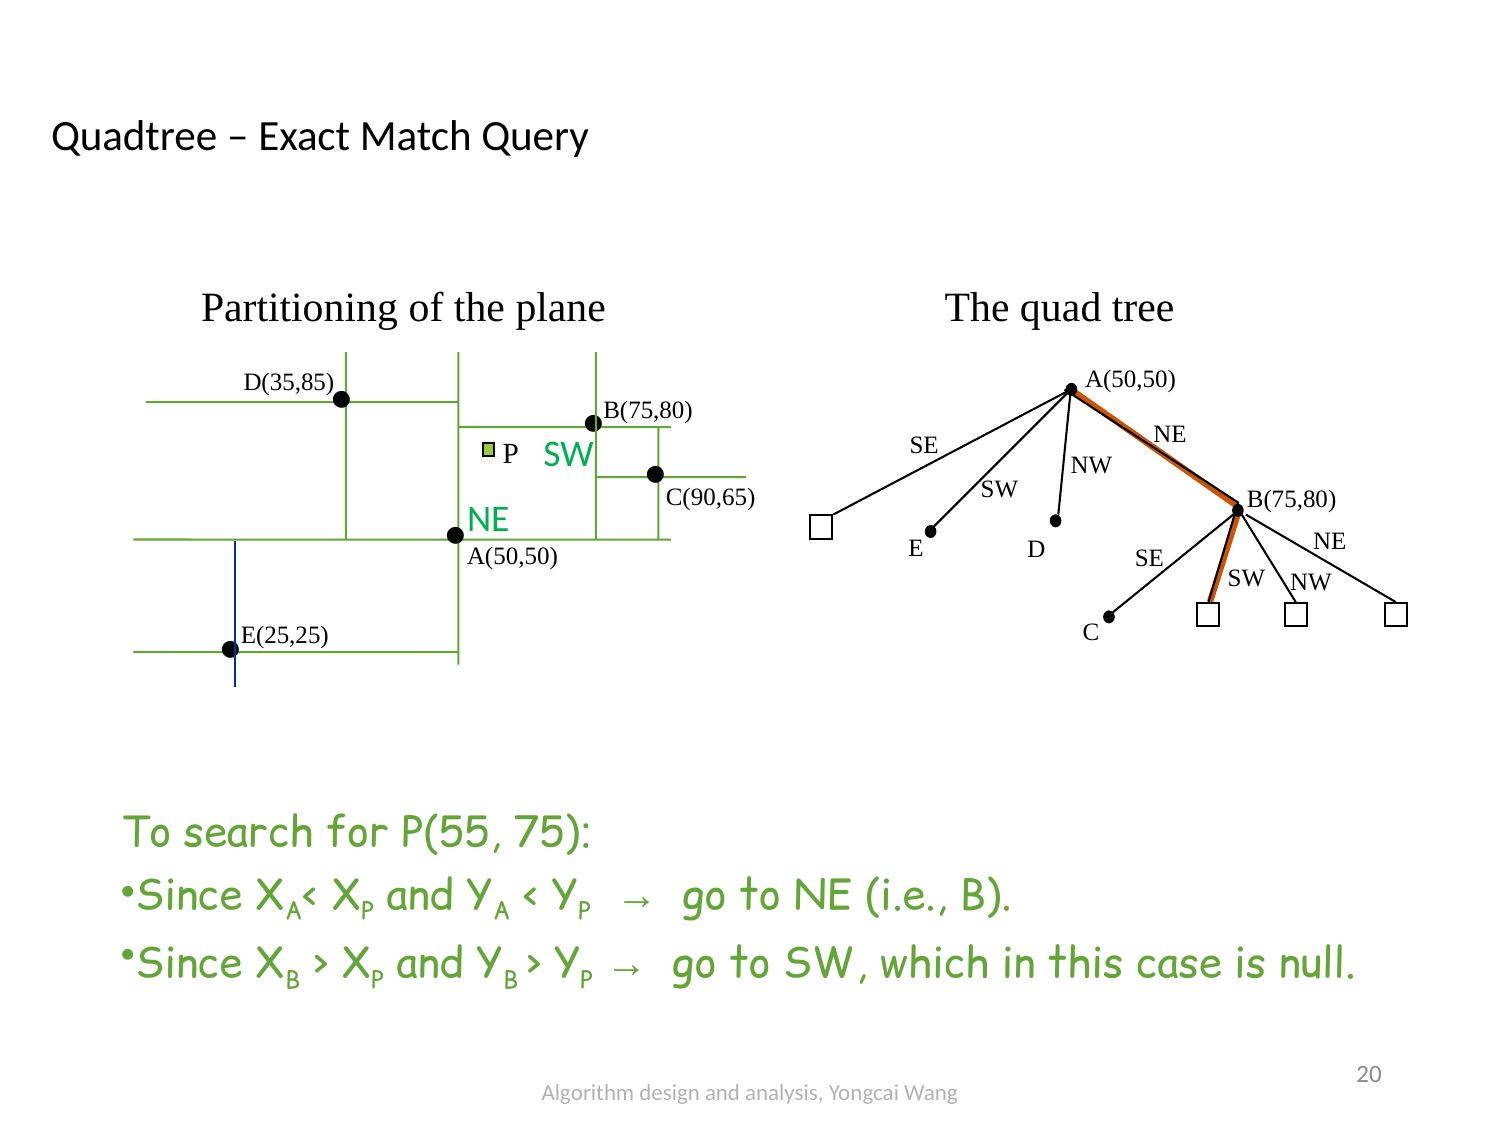

Quadtree – Exact Match Query
Partitioning of the plane
The quad tree

A(50,50)
D(35,85)
•

•
B(75,80)

NE
SE

P

•
C(90,65)
NW
SW
B(75,80)

•

NE
E
D

A(50,50)
SE

SW
NW

C
•
E(25,25)

SW
NE
To search for P(55, 75):
Since XA< XP and YA < YP  →  go to NE (i.e., B).
Since XB > XP and YB > YP →  go to SW, which in this case is null.
20
Algorithm design and analysis, Yongcai Wang